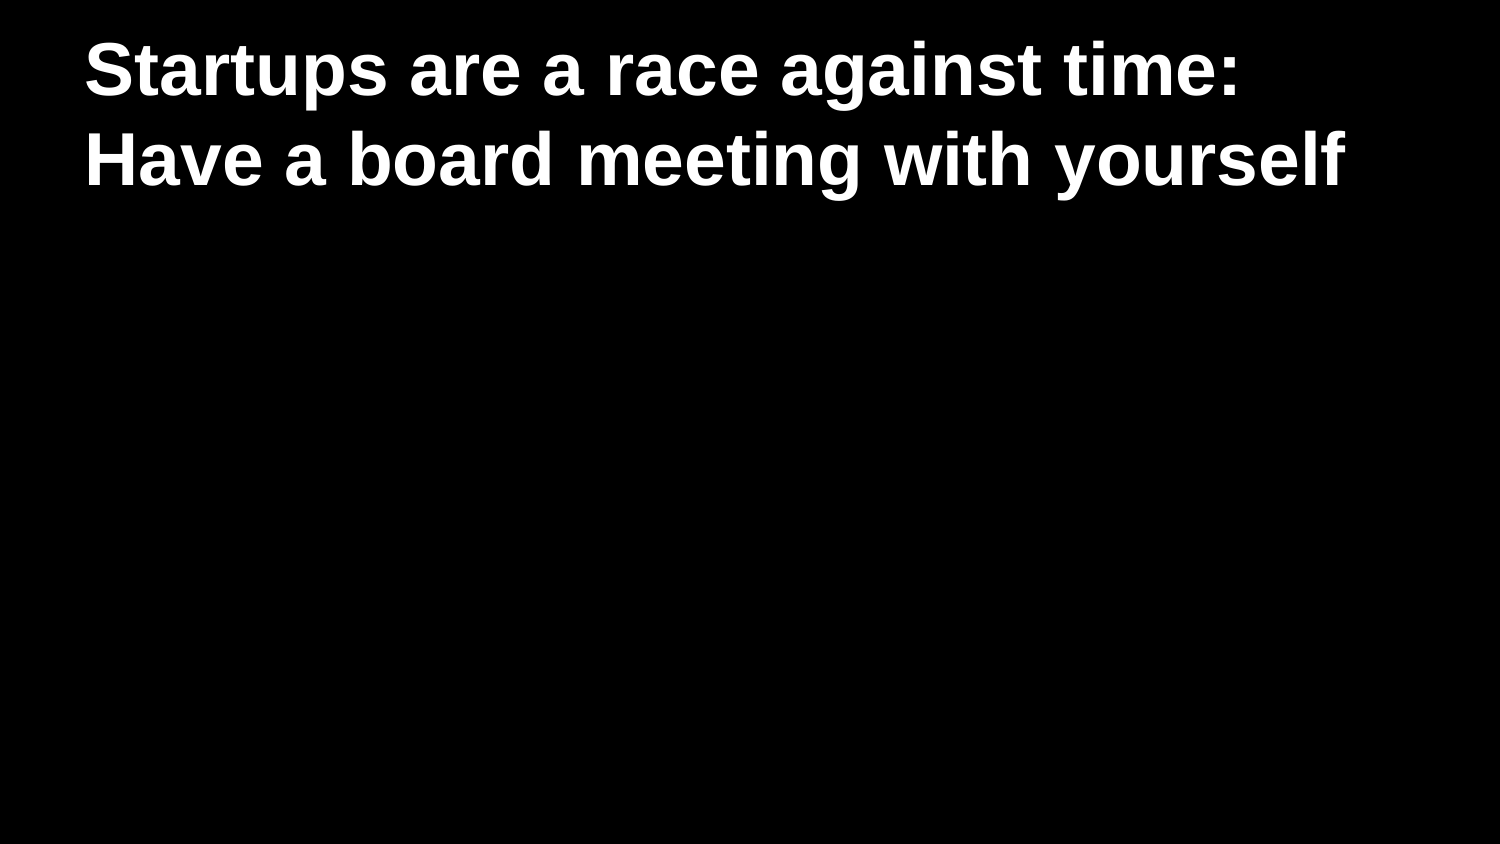

# Startups are a race against time:
Have a board meeting with yourself